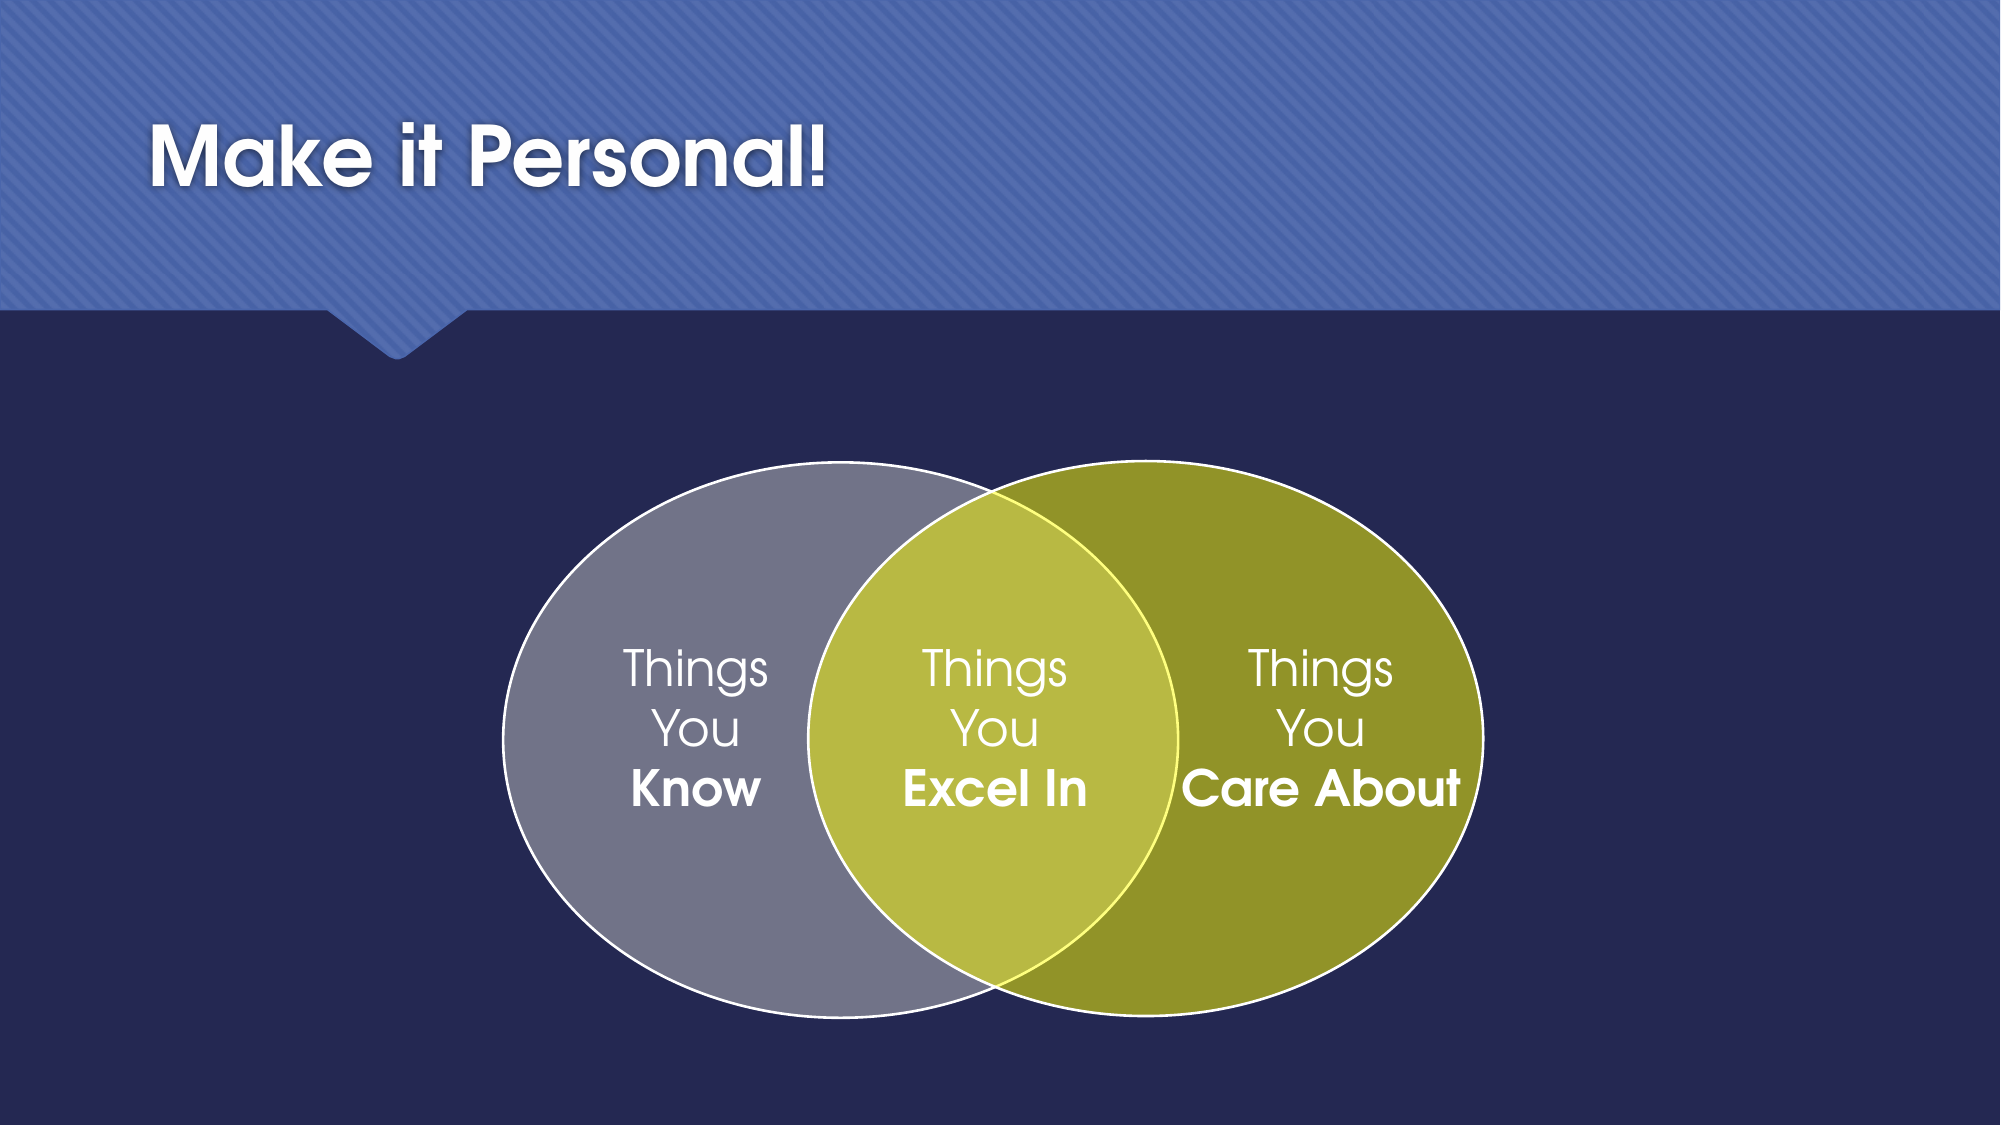

# Make it Personal!

Things
You
Know
Things
You
Excel In
Things
You
Care About